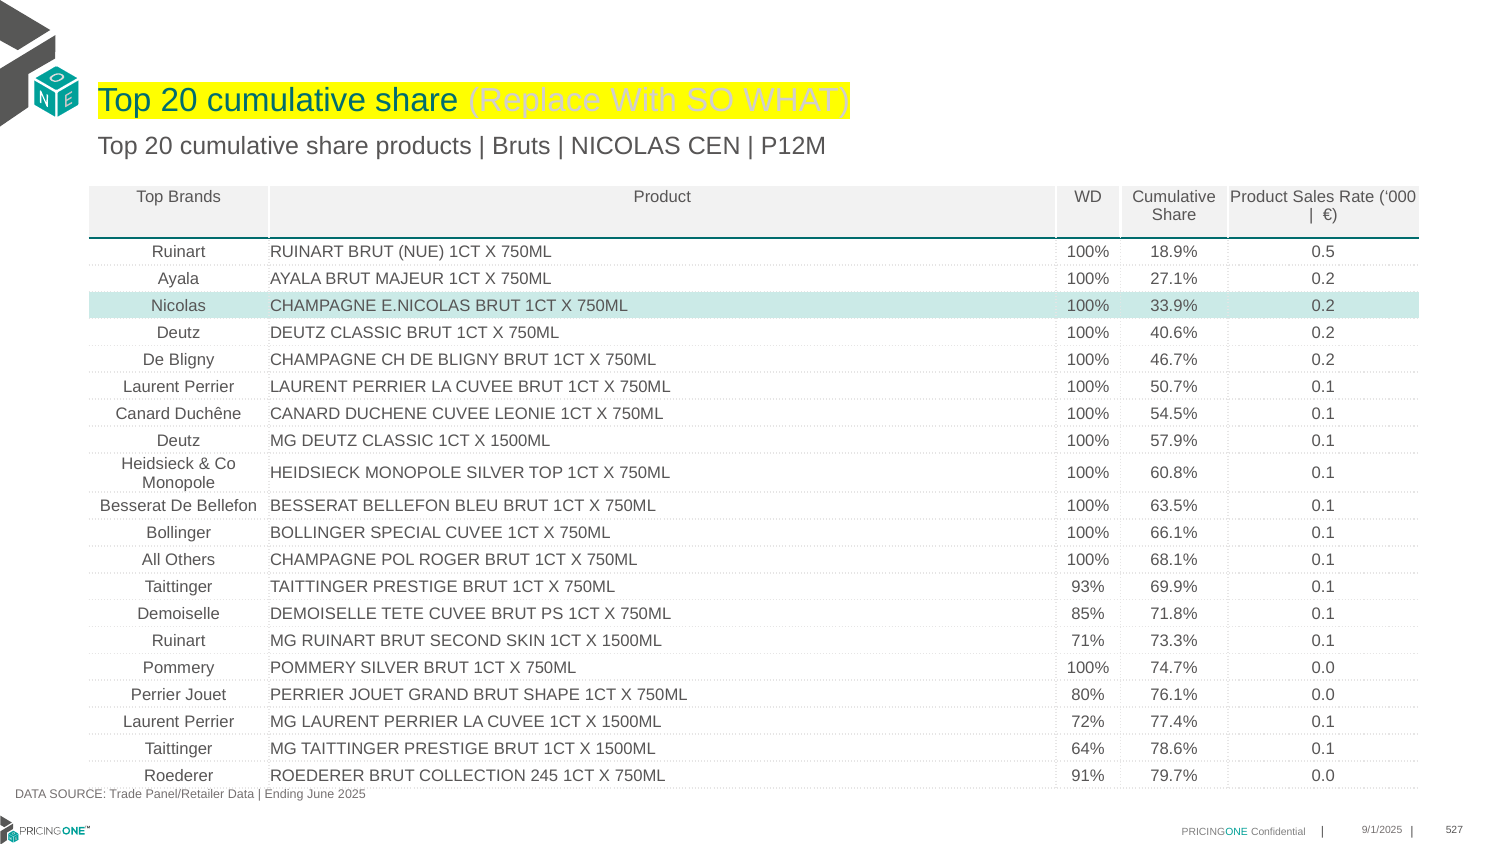

# Top 20 cumulative share (Replace With SO WHAT)
Top 20 cumulative share products | Bruts | NICOLAS CEN | P12M
| Top Brands | Product | WD | Cumulative Share | Product Sales Rate (‘000 | €) |
| --- | --- | --- | --- | --- |
| Ruinart | RUINART BRUT (NUE) 1CT X 750ML | 100% | 18.9% | 0.5 |
| Ayala | AYALA BRUT MAJEUR 1CT X 750ML | 100% | 27.1% | 0.2 |
| Nicolas | CHAMPAGNE E.NICOLAS BRUT 1CT X 750ML | 100% | 33.9% | 0.2 |
| Deutz | DEUTZ CLASSIC BRUT 1CT X 750ML | 100% | 40.6% | 0.2 |
| De Bligny | CHAMPAGNE CH DE BLIGNY BRUT 1CT X 750ML | 100% | 46.7% | 0.2 |
| Laurent Perrier | LAURENT PERRIER LA CUVEE BRUT 1CT X 750ML | 100% | 50.7% | 0.1 |
| Canard Duchêne | CANARD DUCHENE CUVEE LEONIE 1CT X 750ML | 100% | 54.5% | 0.1 |
| Deutz | MG DEUTZ CLASSIC 1CT X 1500ML | 100% | 57.9% | 0.1 |
| Heidsieck & Co Monopole | HEIDSIECK MONOPOLE SILVER TOP 1CT X 750ML | 100% | 60.8% | 0.1 |
| Besserat De Bellefon | BESSERAT BELLEFON BLEU BRUT 1CT X 750ML | 100% | 63.5% | 0.1 |
| Bollinger | BOLLINGER SPECIAL CUVEE 1CT X 750ML | 100% | 66.1% | 0.1 |
| All Others | CHAMPAGNE POL ROGER BRUT 1CT X 750ML | 100% | 68.1% | 0.1 |
| Taittinger | TAITTINGER PRESTIGE BRUT 1CT X 750ML | 93% | 69.9% | 0.1 |
| Demoiselle | DEMOISELLE TETE CUVEE BRUT PS 1CT X 750ML | 85% | 71.8% | 0.1 |
| Ruinart | MG RUINART BRUT SECOND SKIN 1CT X 1500ML | 71% | 73.3% | 0.1 |
| Pommery | POMMERY SILVER BRUT 1CT X 750ML | 100% | 74.7% | 0.0 |
| Perrier Jouet | PERRIER JOUET GRAND BRUT SHAPE 1CT X 750ML | 80% | 76.1% | 0.0 |
| Laurent Perrier | MG LAURENT PERRIER LA CUVEE 1CT X 1500ML | 72% | 77.4% | 0.1 |
| Taittinger | MG TAITTINGER PRESTIGE BRUT 1CT X 1500ML | 64% | 78.6% | 0.1 |
| Roederer | ROEDERER BRUT COLLECTION 245 1CT X 750ML | 91% | 79.7% | 0.0 |
DATA SOURCE: Trade Panel/Retailer Data | Ending June 2025

9/1/2025
527